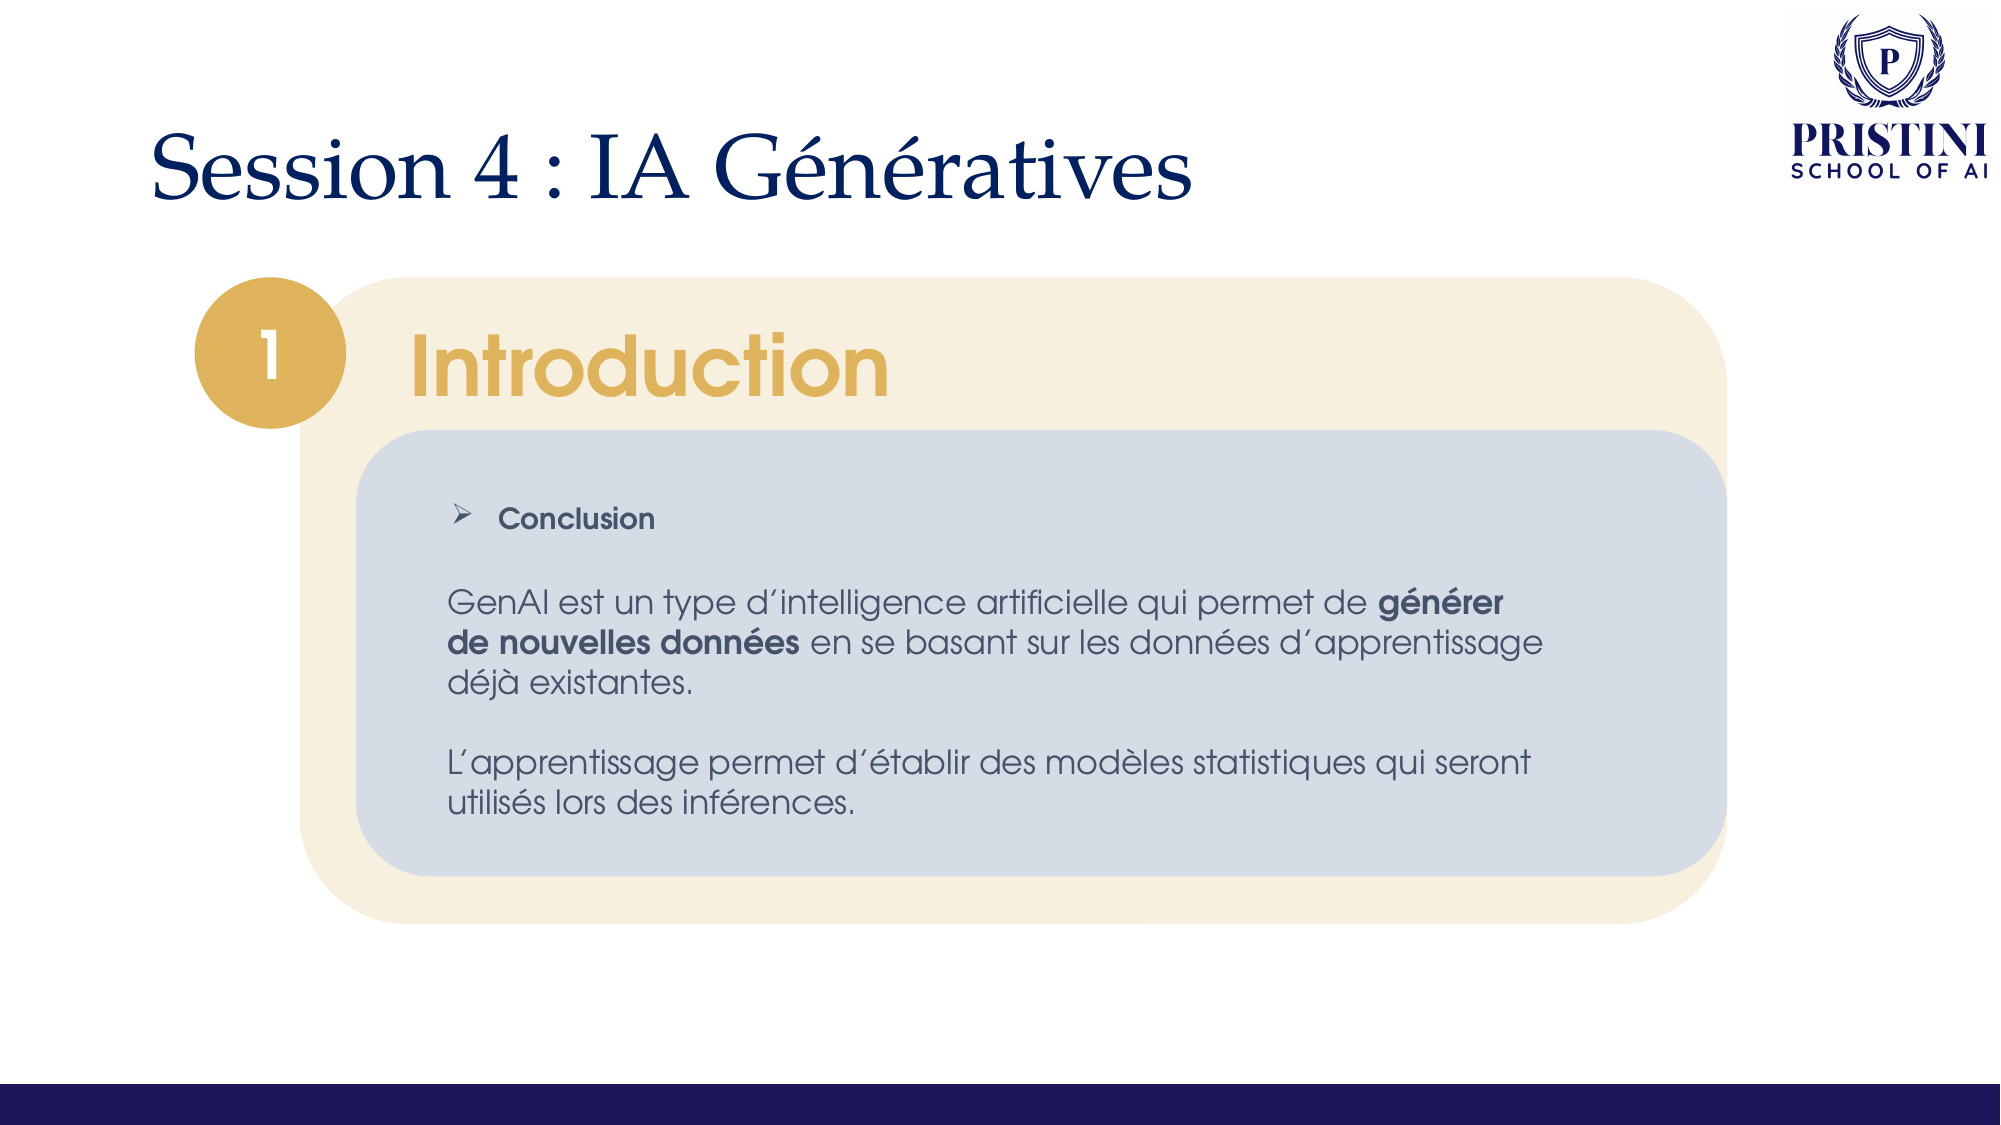

# Session 4 : IA Génératives
1

 Introduction

Conclusion

GenAI est un type d’intelligence artificielle qui permet de générer de nouvelles données en se basant sur les données d’apprentissage déjà existantes.

L’apprentissage permet d’établir des modèles statistiques qui seront utilisés lors des inférences.